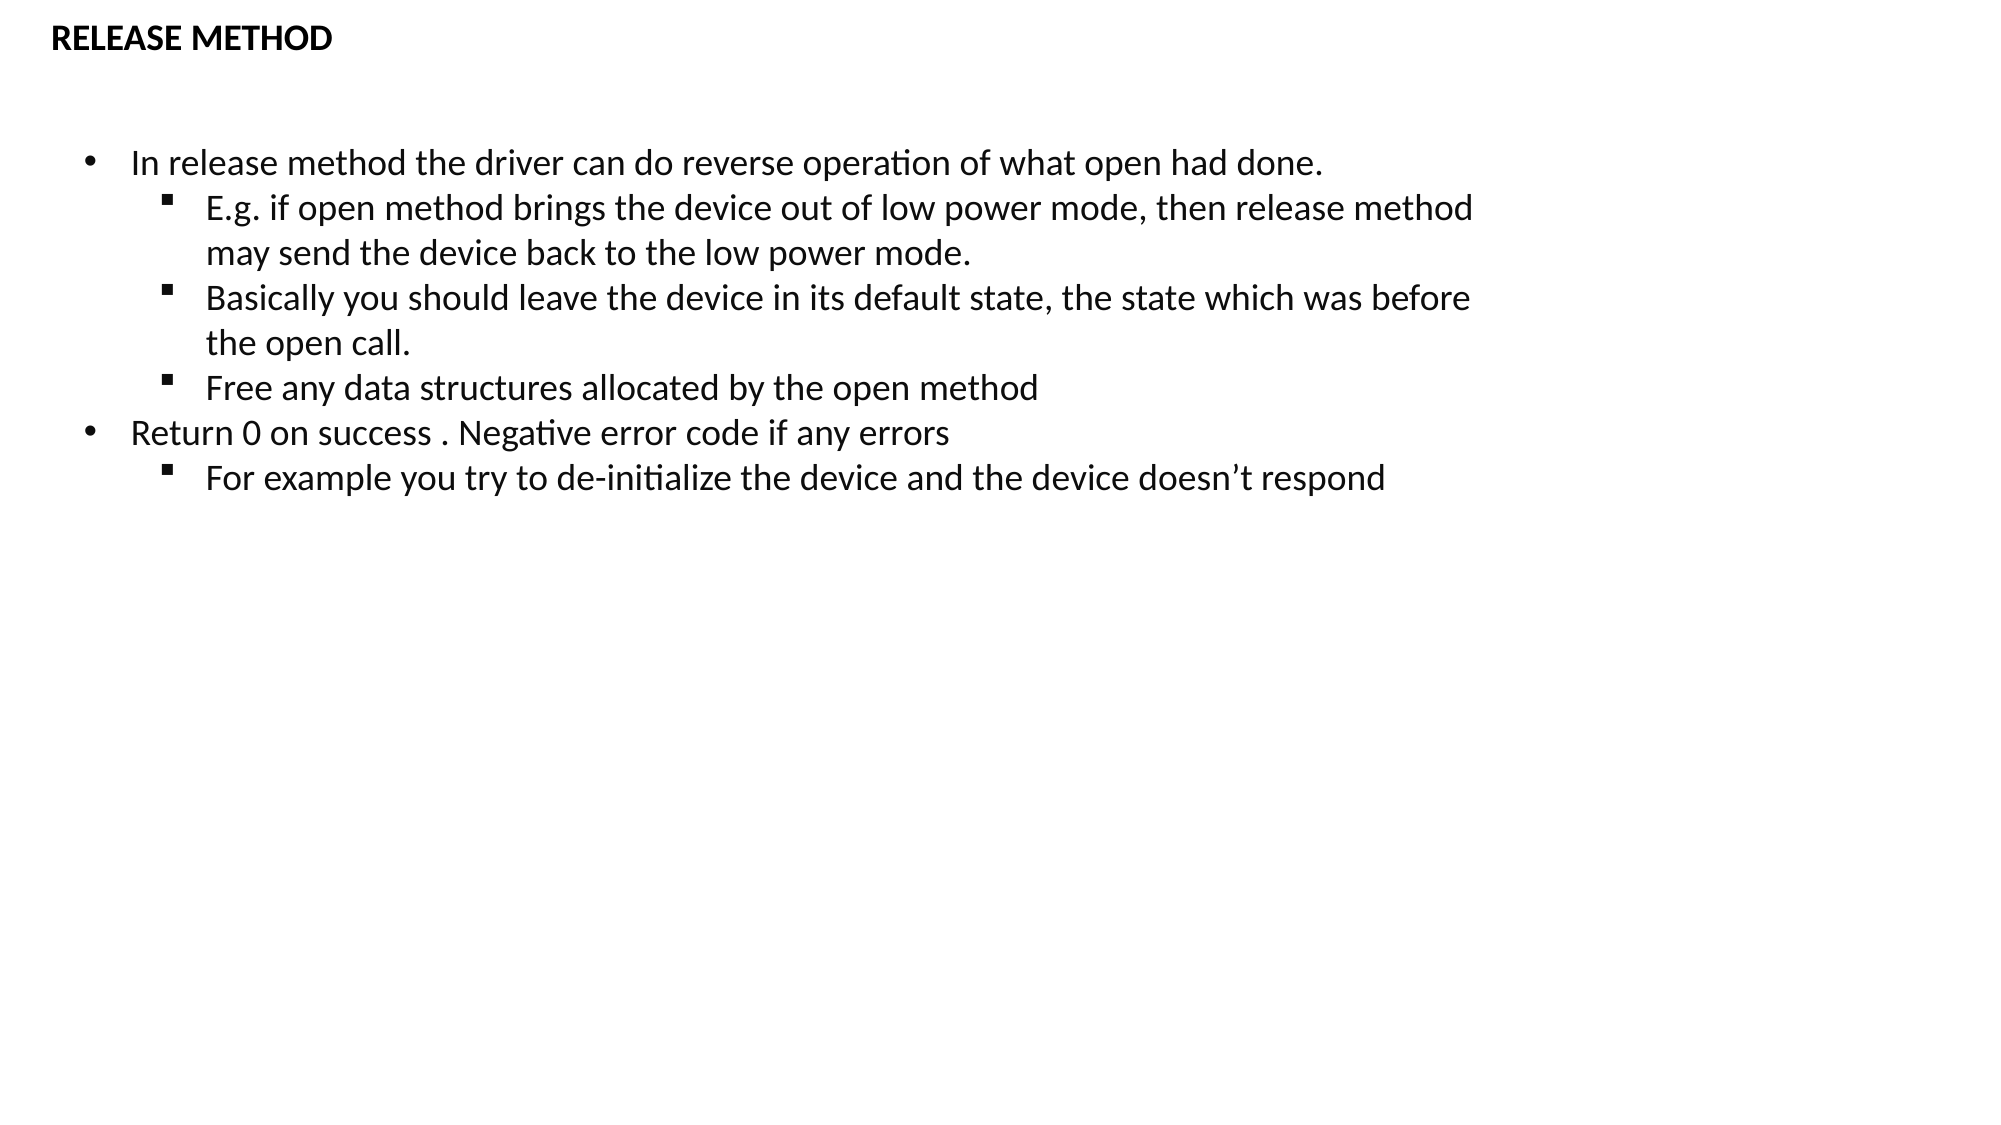

RELEASE METHOD
In release method the driver can do reverse operation of what open had done.
E.g. if open method brings the device out of low power mode, then release method may send the device back to the low power mode.
Basically you should leave the device in its default state, the state which was before the open call.
Free any data structures allocated by the open method
Return 0 on success . Negative error code if any errors
For example you try to de-initialize the device and the device doesn’t respond